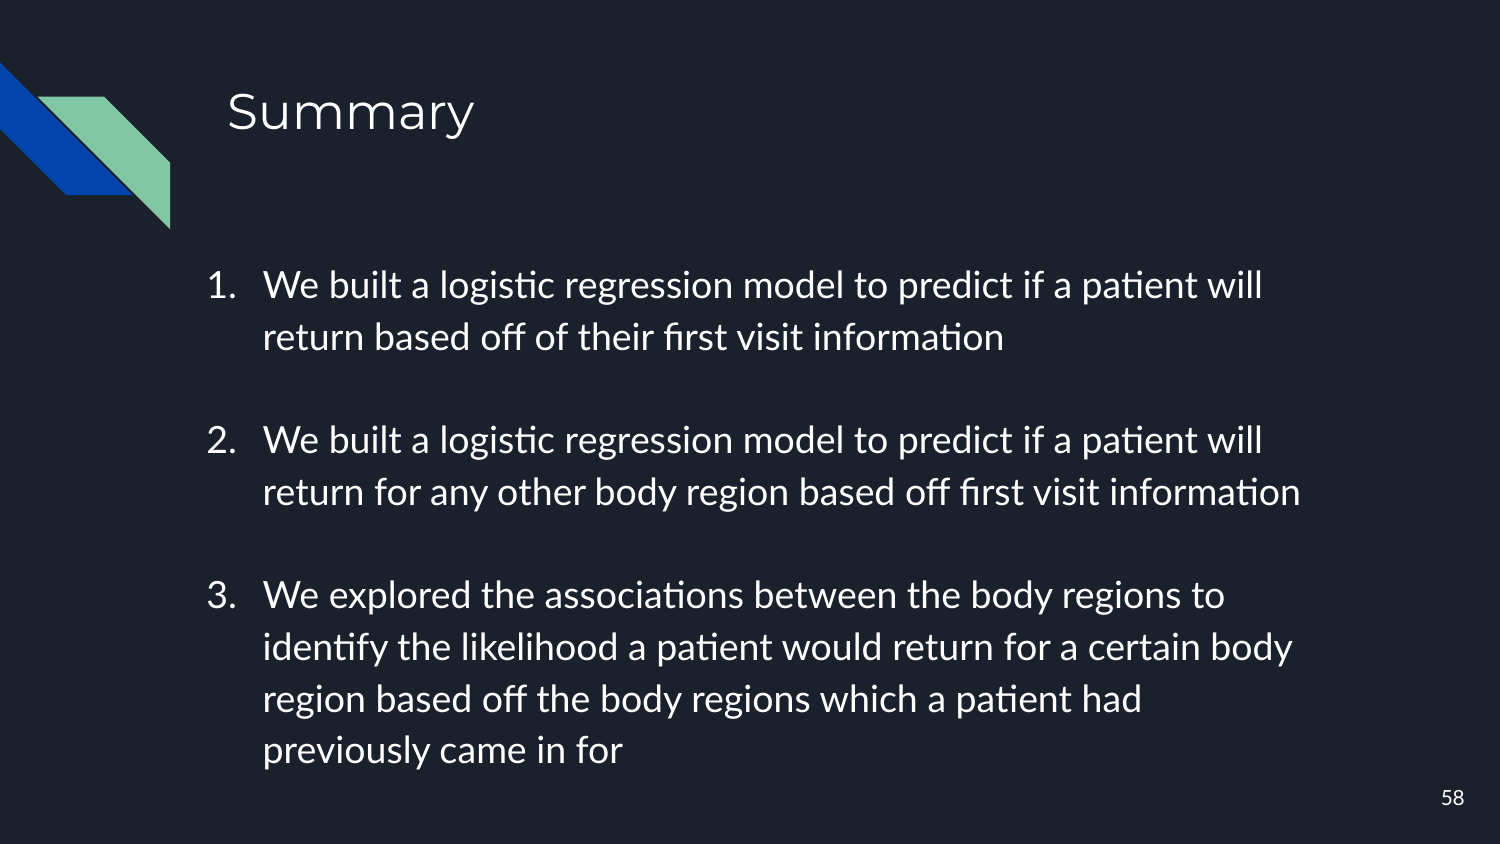

# Summary
We built a logistic regression model to predict if a patient will return based off of their first visit information

We built a logistic regression model to predict if a patient will return for any other body region based off first visit information

We explored the associations between the body regions to identify the likelihood a patient would return for a certain body region based off the body regions which a patient had previously came in for

58